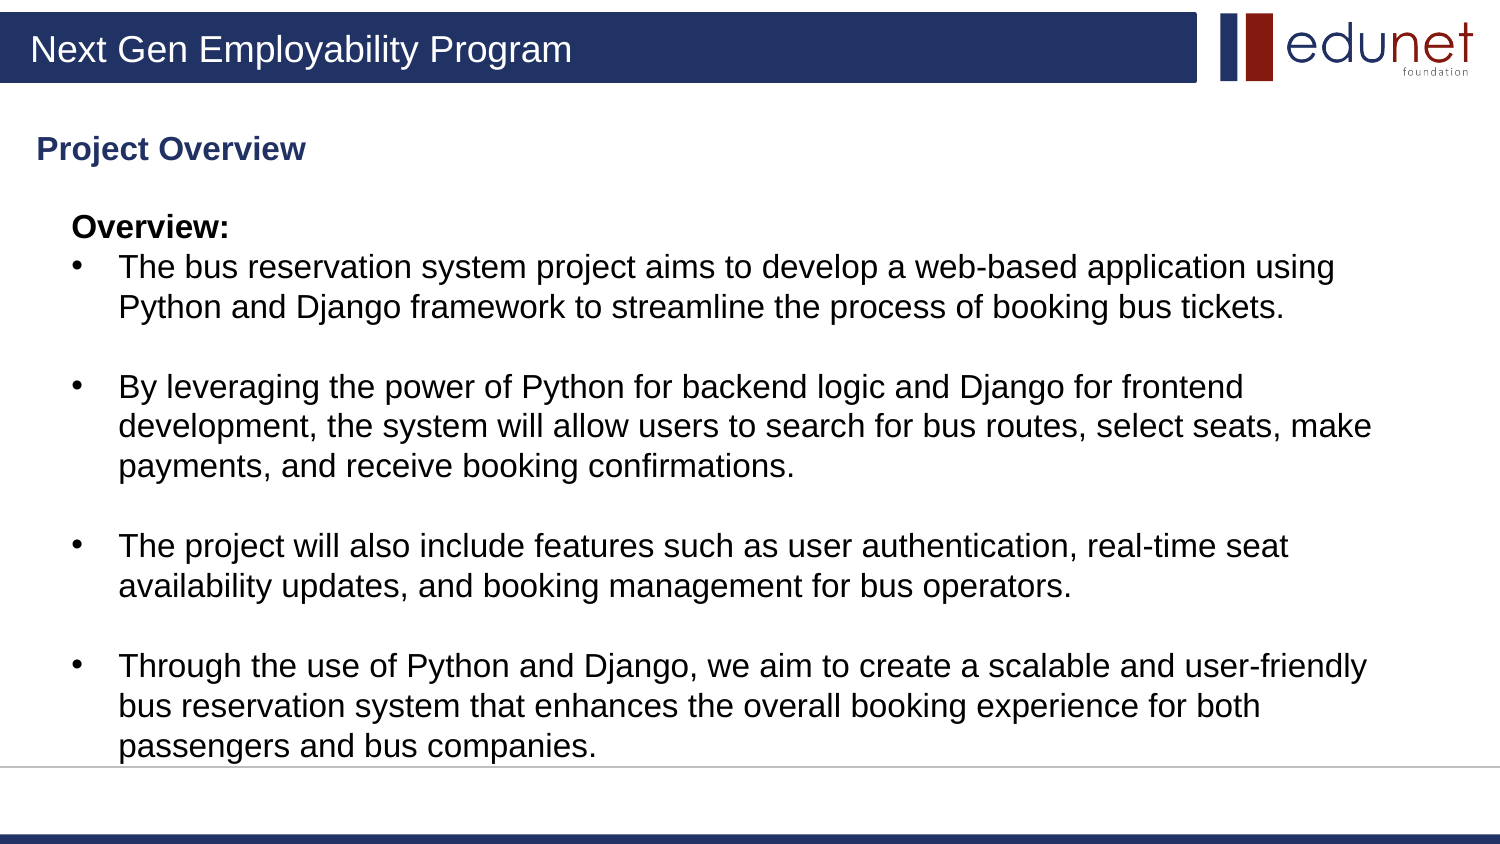

Project Overview
Overview:
The bus reservation system project aims to develop a web-based application using Python and Django framework to streamline the process of booking bus tickets.

By leveraging the power of Python for backend logic and Django for frontend development, the system will allow users to search for bus routes, select seats, make payments, and receive booking confirmations.

The project will also include features such as user authentication, real-time seat availability updates, and booking management for bus operators.

Through the use of Python and Django, we aim to create a scalable and user-friendly bus reservation system that enhances the overall booking experience for both passengers and bus companies.